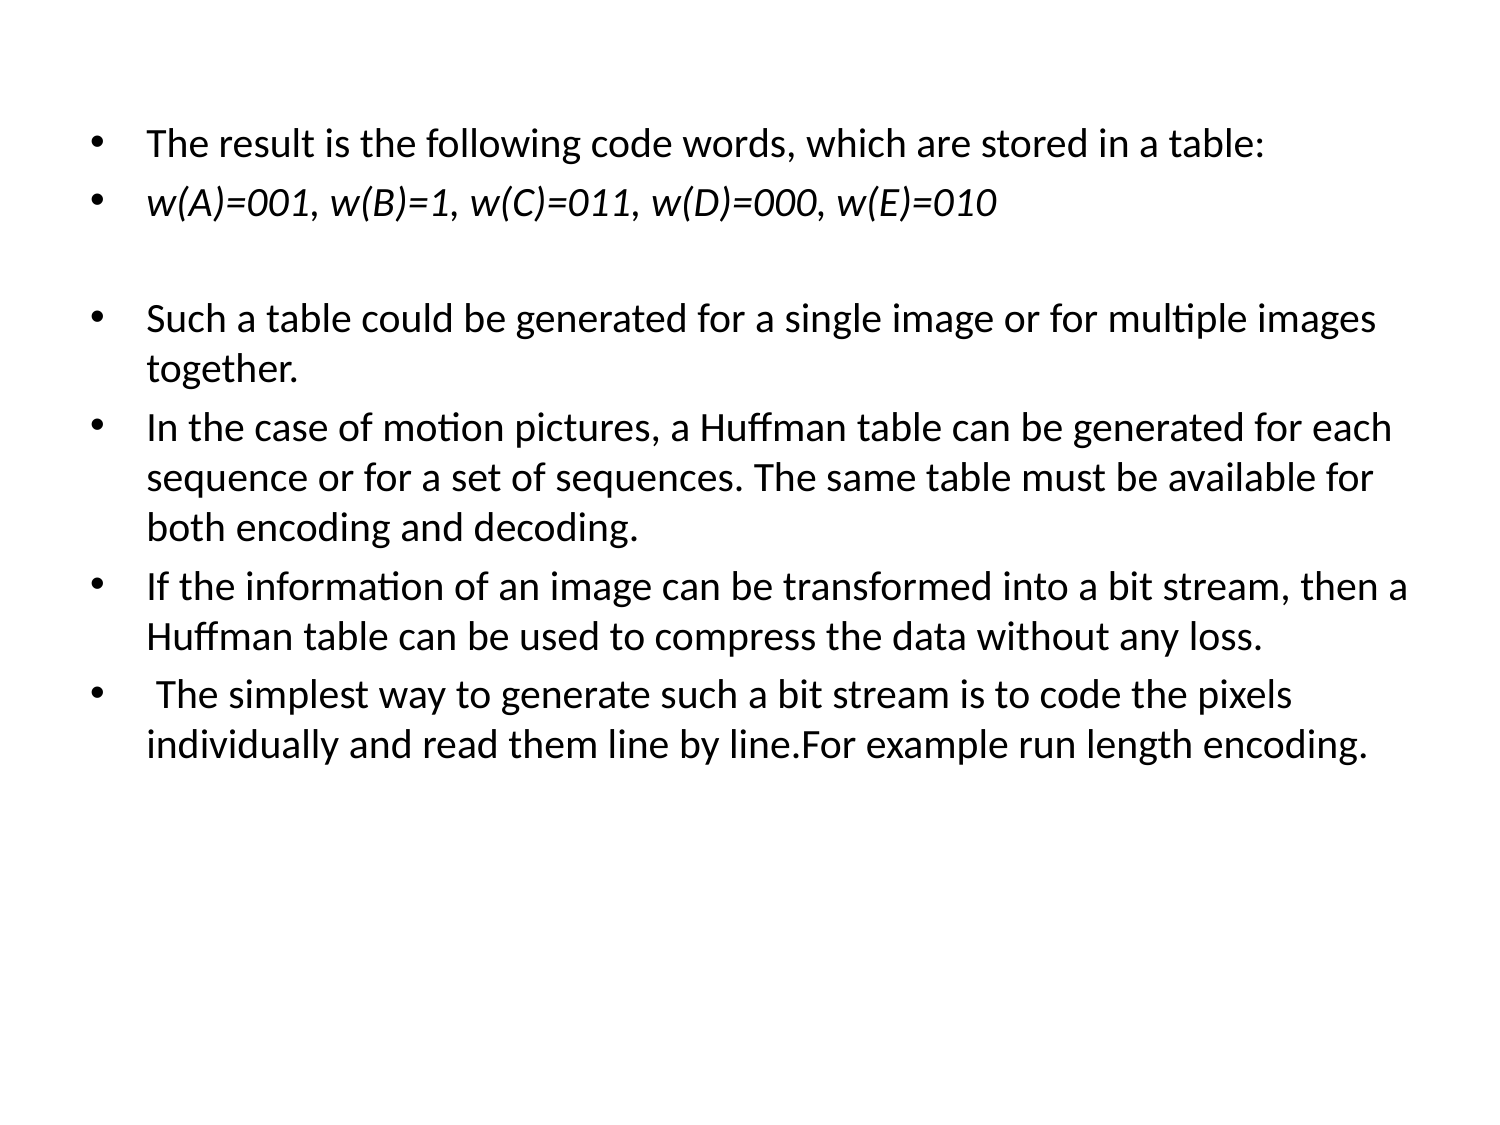

The result is the following code words, which are stored in a table:
w(A)=001, w(B)=1, w(C)=011, w(D)=000, w(E)=010

Such a table could be generated for a single image or for multiple images together.
In the case of motion pictures, a Huffman table can be generated for each sequence or for a set of sequences. The same table must be available for both encoding and decoding.
If the information of an image can be transformed into a bit stream, then a Huffman table can be used to compress the data without any loss.
 The simplest way to generate such a bit stream is to code the pixels individually and read them line by line.For example run length encoding.